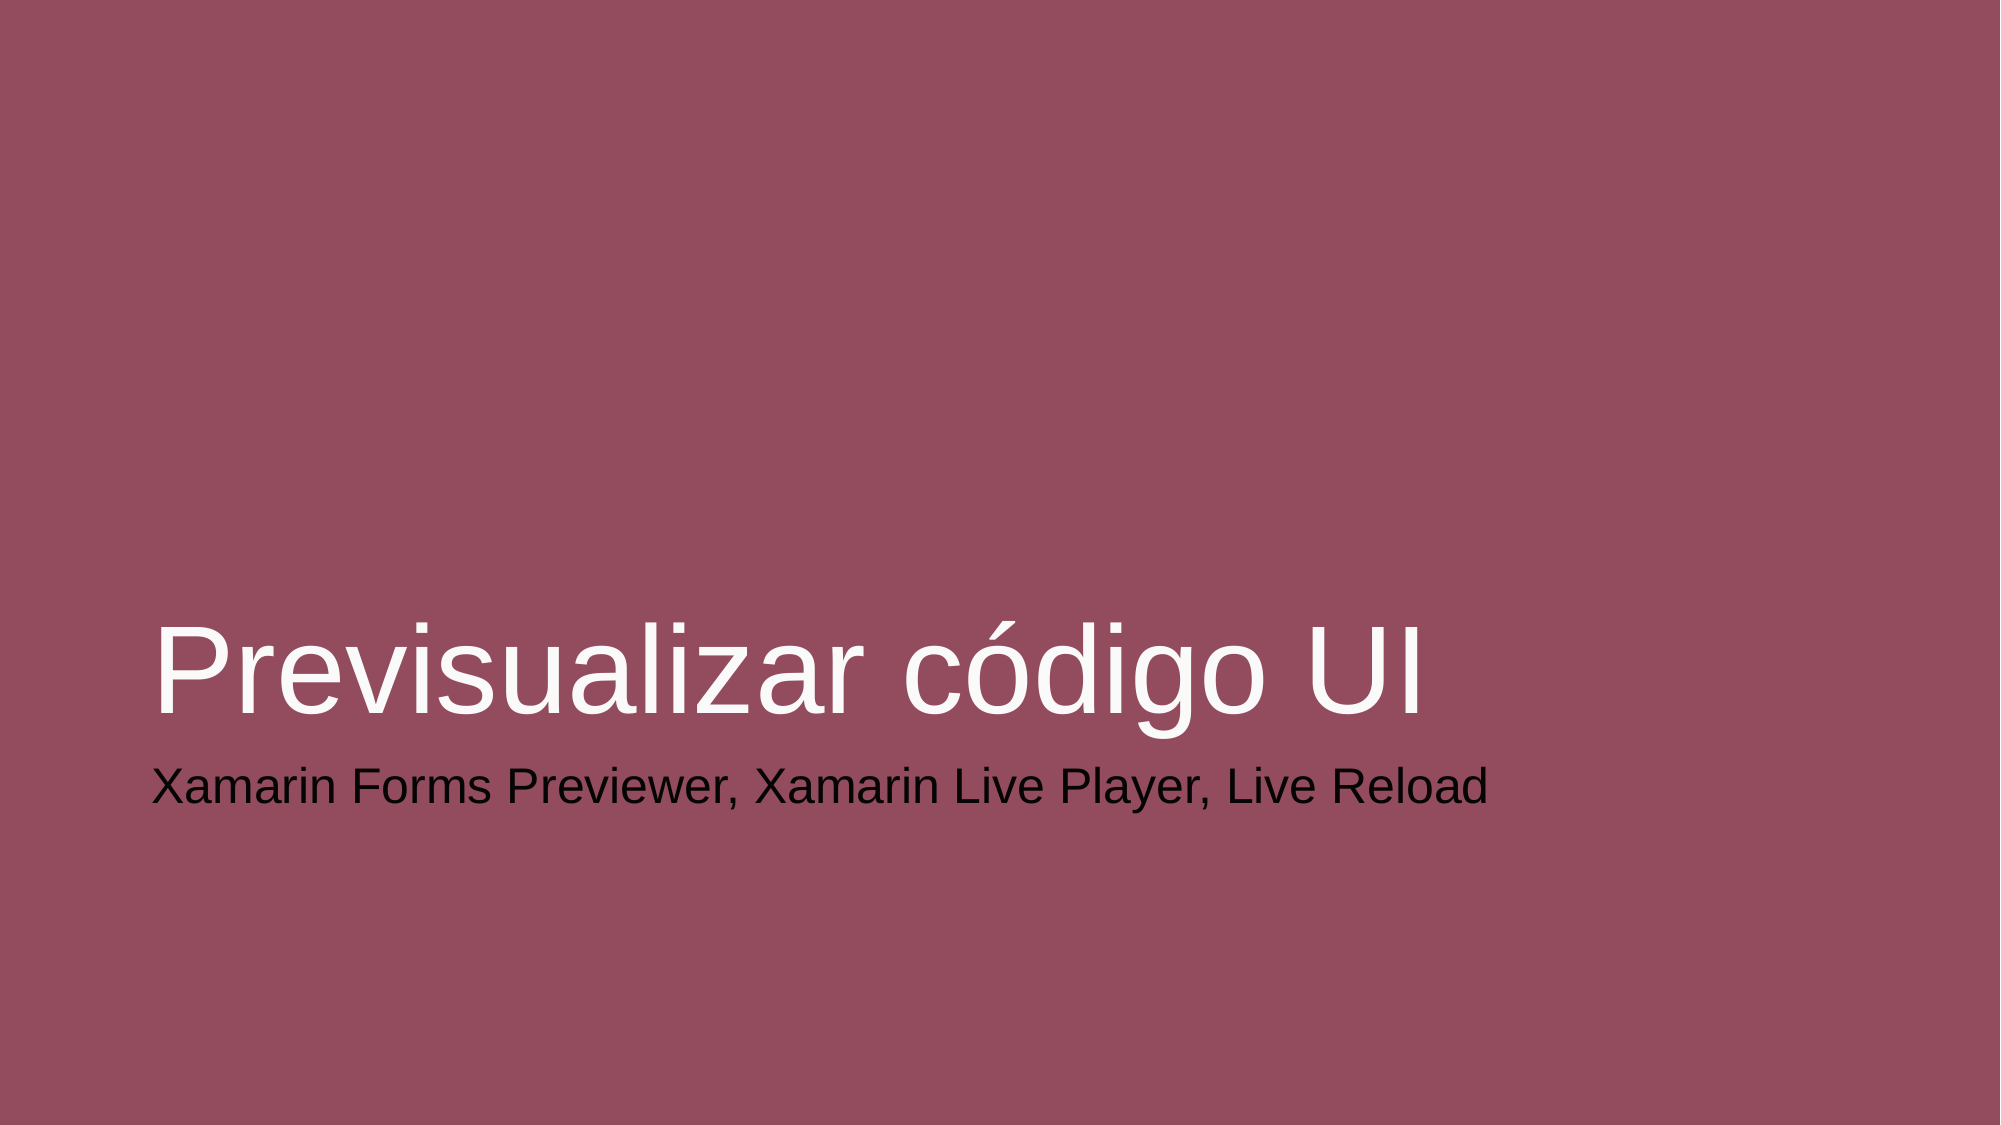

# Previsualizar código UI
Xamarin Forms Previewer, Xamarin Live Player, Live Reload